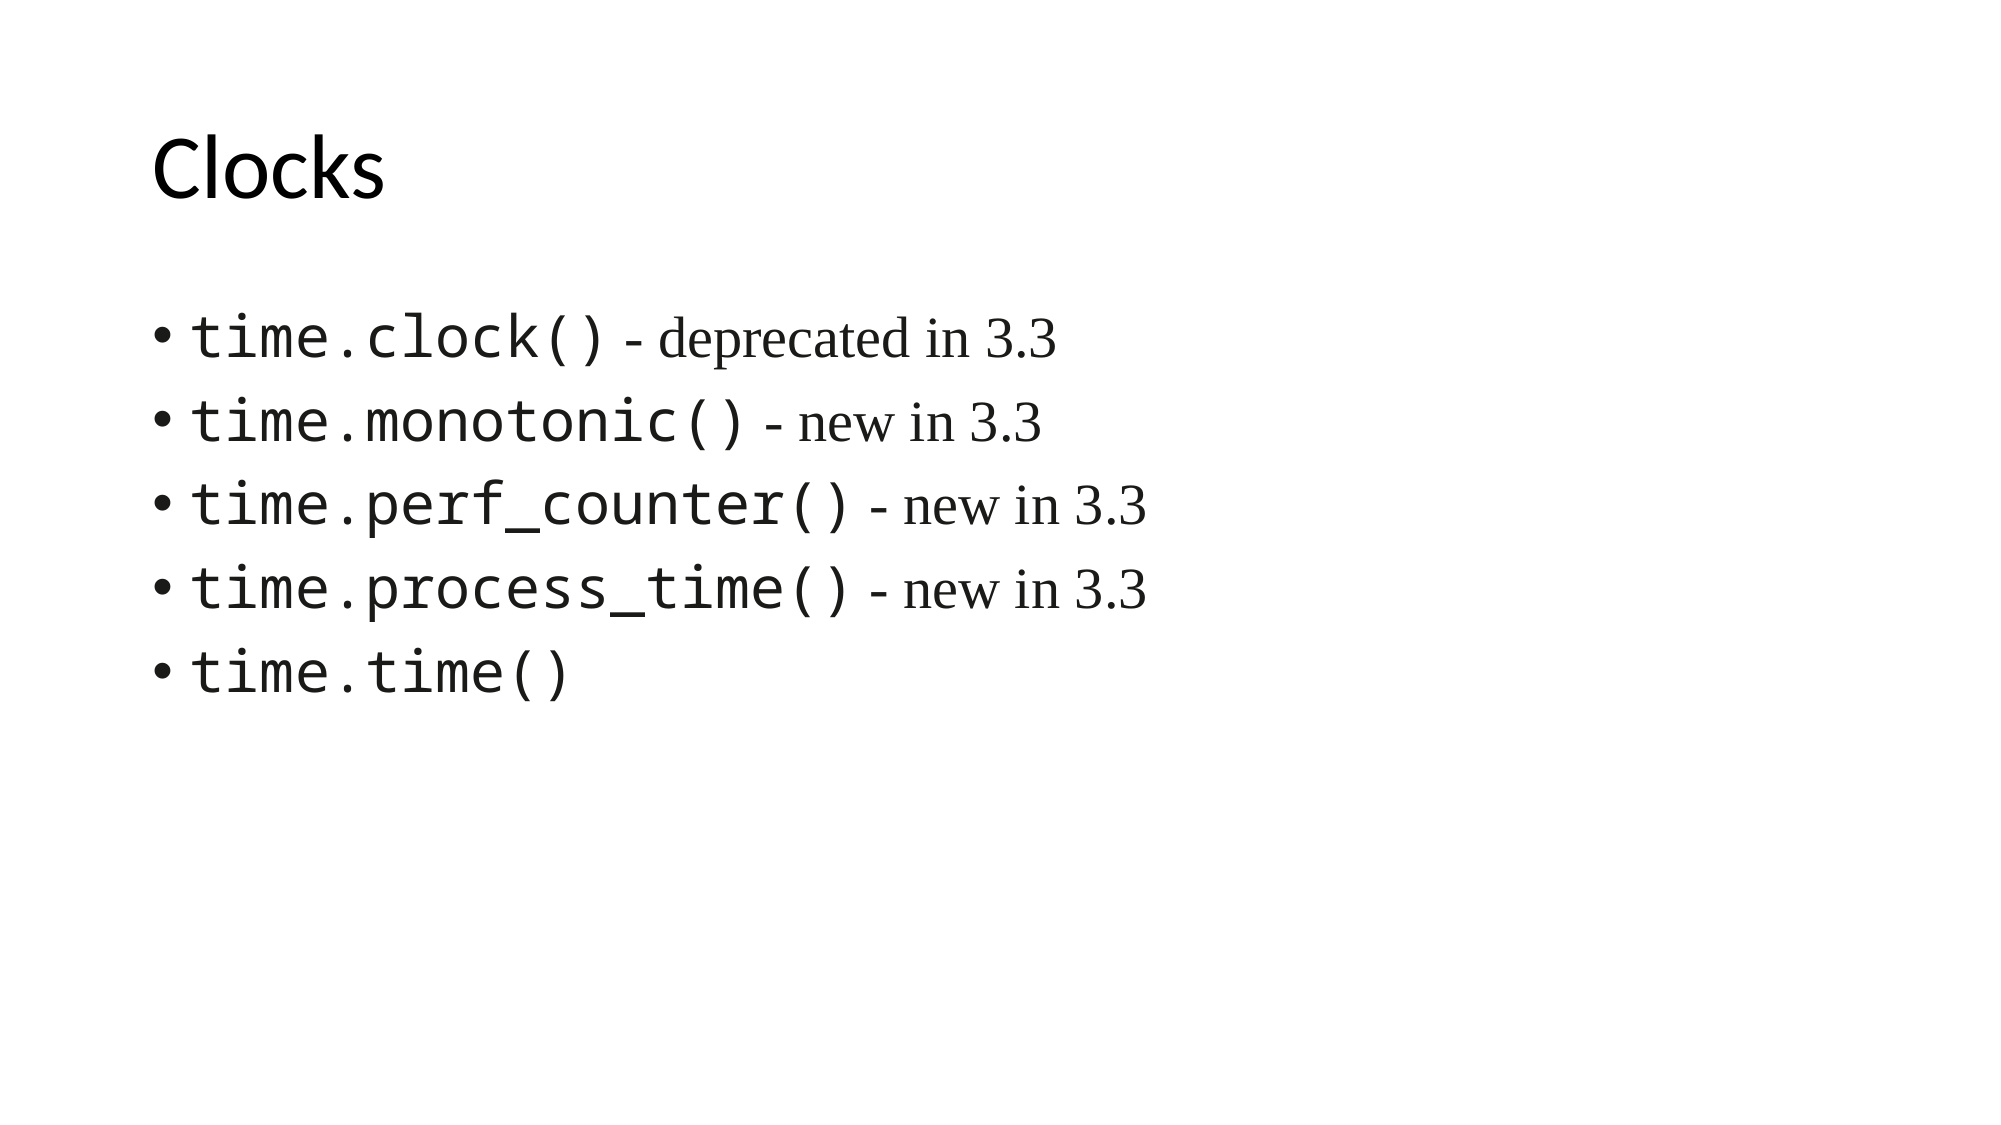

# Clocks
time.clock() - deprecated in 3.3
time.monotonic() - new in 3.3
time.perf_counter() - new in 3.3
time.process_time() - new in 3.3
time.time()